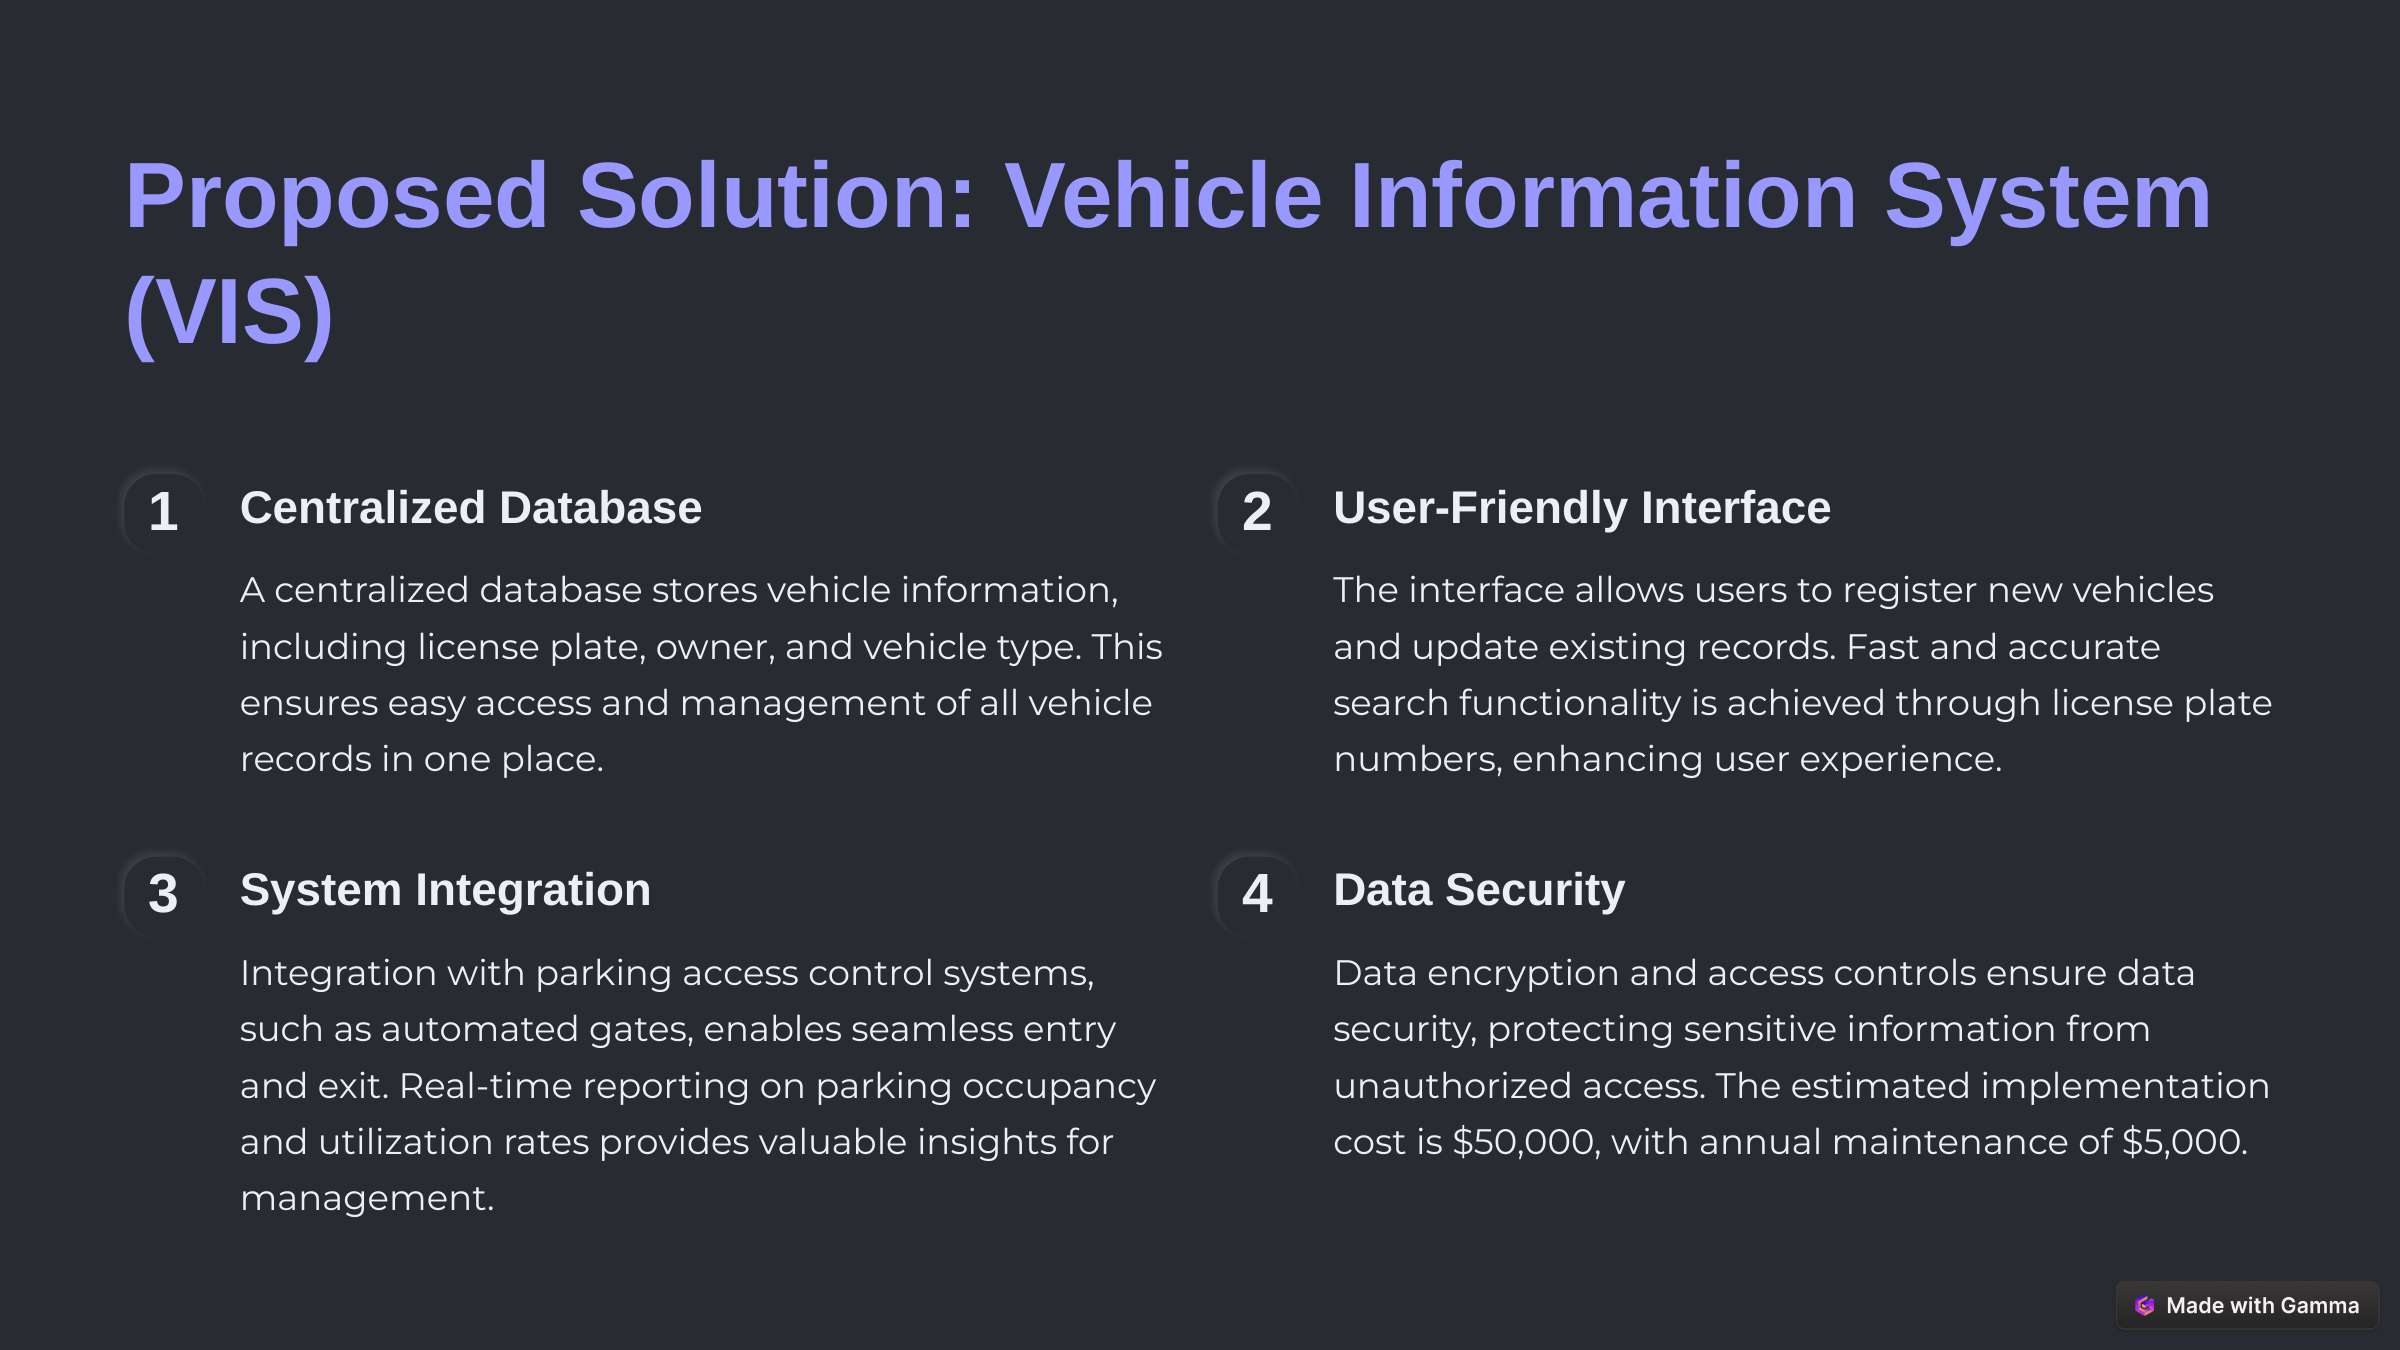

Proposed Solution: Vehicle Information System (VIS)

Centralized Database

User-Friendly Interface
1
2
A centralized database stores vehicle information, including license plate, owner, and vehicle type. This ensures easy access and management of all vehicle records in one place.
The interface allows users to register new vehicles and update existing records. Fast and accurate search functionality is achieved through license plate numbers, enhancing user experience.

System Integration

Data Security
3
4
Integration with parking access control systems, such as automated gates, enables seamless entry and exit. Real-time reporting on parking occupancy and utilization rates provides valuable insights for management.
Data encryption and access controls ensure data security, protecting sensitive information from unauthorized access. The estimated implementation cost is $50,000, with annual maintenance of $5,000.